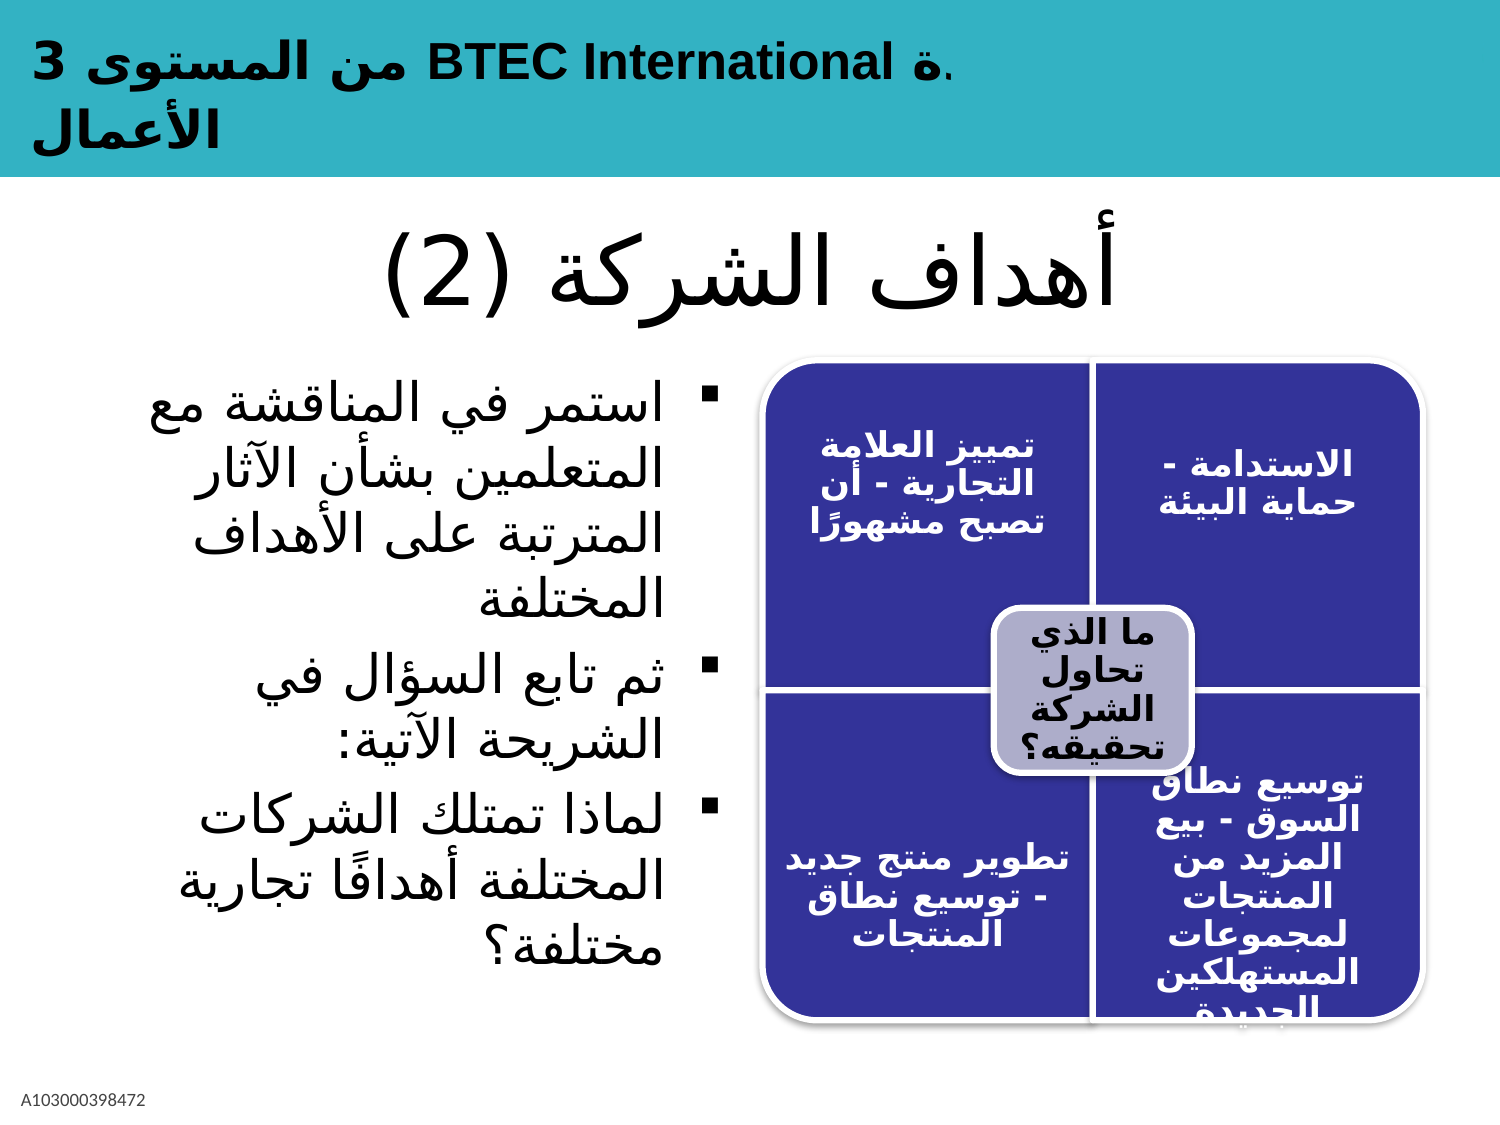

# أهداف الشركة (2)
استمر في المناقشة مع المتعلمين بشأن الآثار المترتبة على الأهداف المختلفة
ثم تابع السؤال في الشريحة الآتية:
لماذا تمتلك الشركات المختلفة أهدافًا تجارية مختلفة؟
تمييز العلامة التجارية - أن تصبح مشهورًا
الاستدامة - حماية البيئة
ما الذي تحاول الشركة تحقيقه؟
تطوير منتج جديد - توسيع نطاق المنتجات
توسيع نطاق السوق - بيع المزيد من المنتجات لمجموعات المستهلكين الجديدة
A103000398472